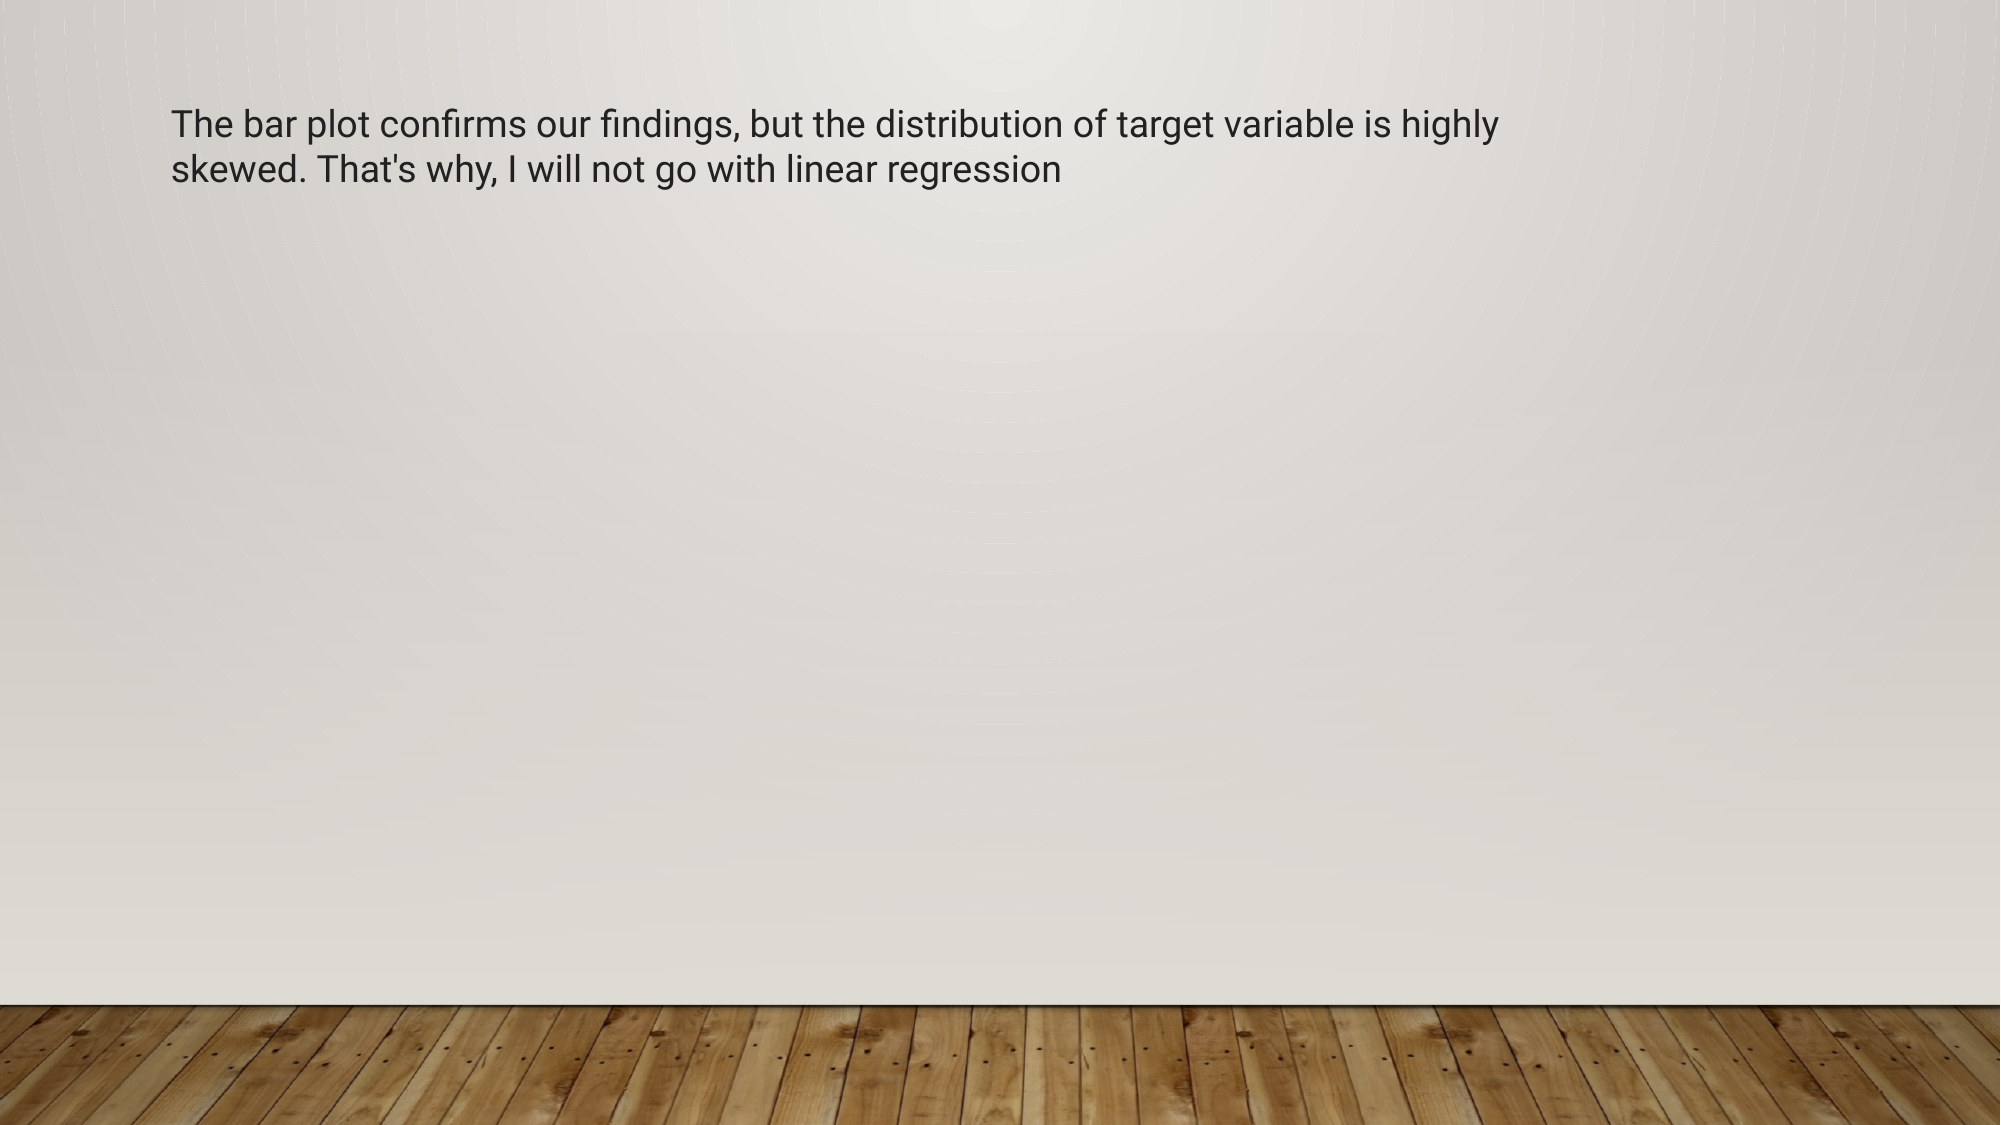

The bar plot confirms our findings, but the distribution of target variable is highly skewed. That's why, I will not go with linear regression